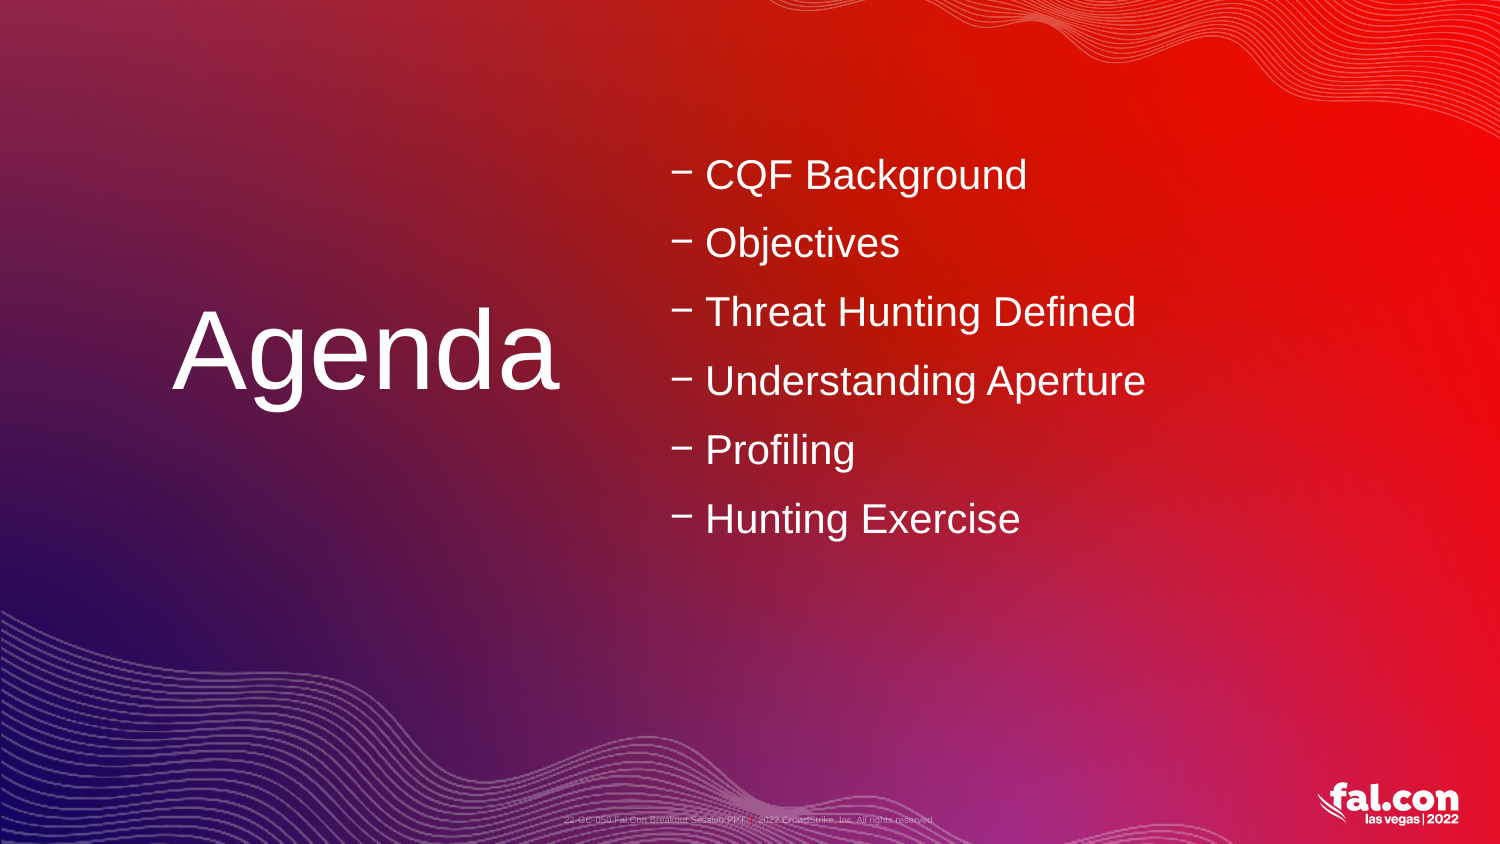

# Agenda
CQF Background
Objectives
Threat Hunting Defined
Understanding Aperture
Profiling
Hunting Exercise
22-GC-050 Fal.Con Breakout Session PPT  |  2022 CrowdStrike, Inc. All rights reserved.